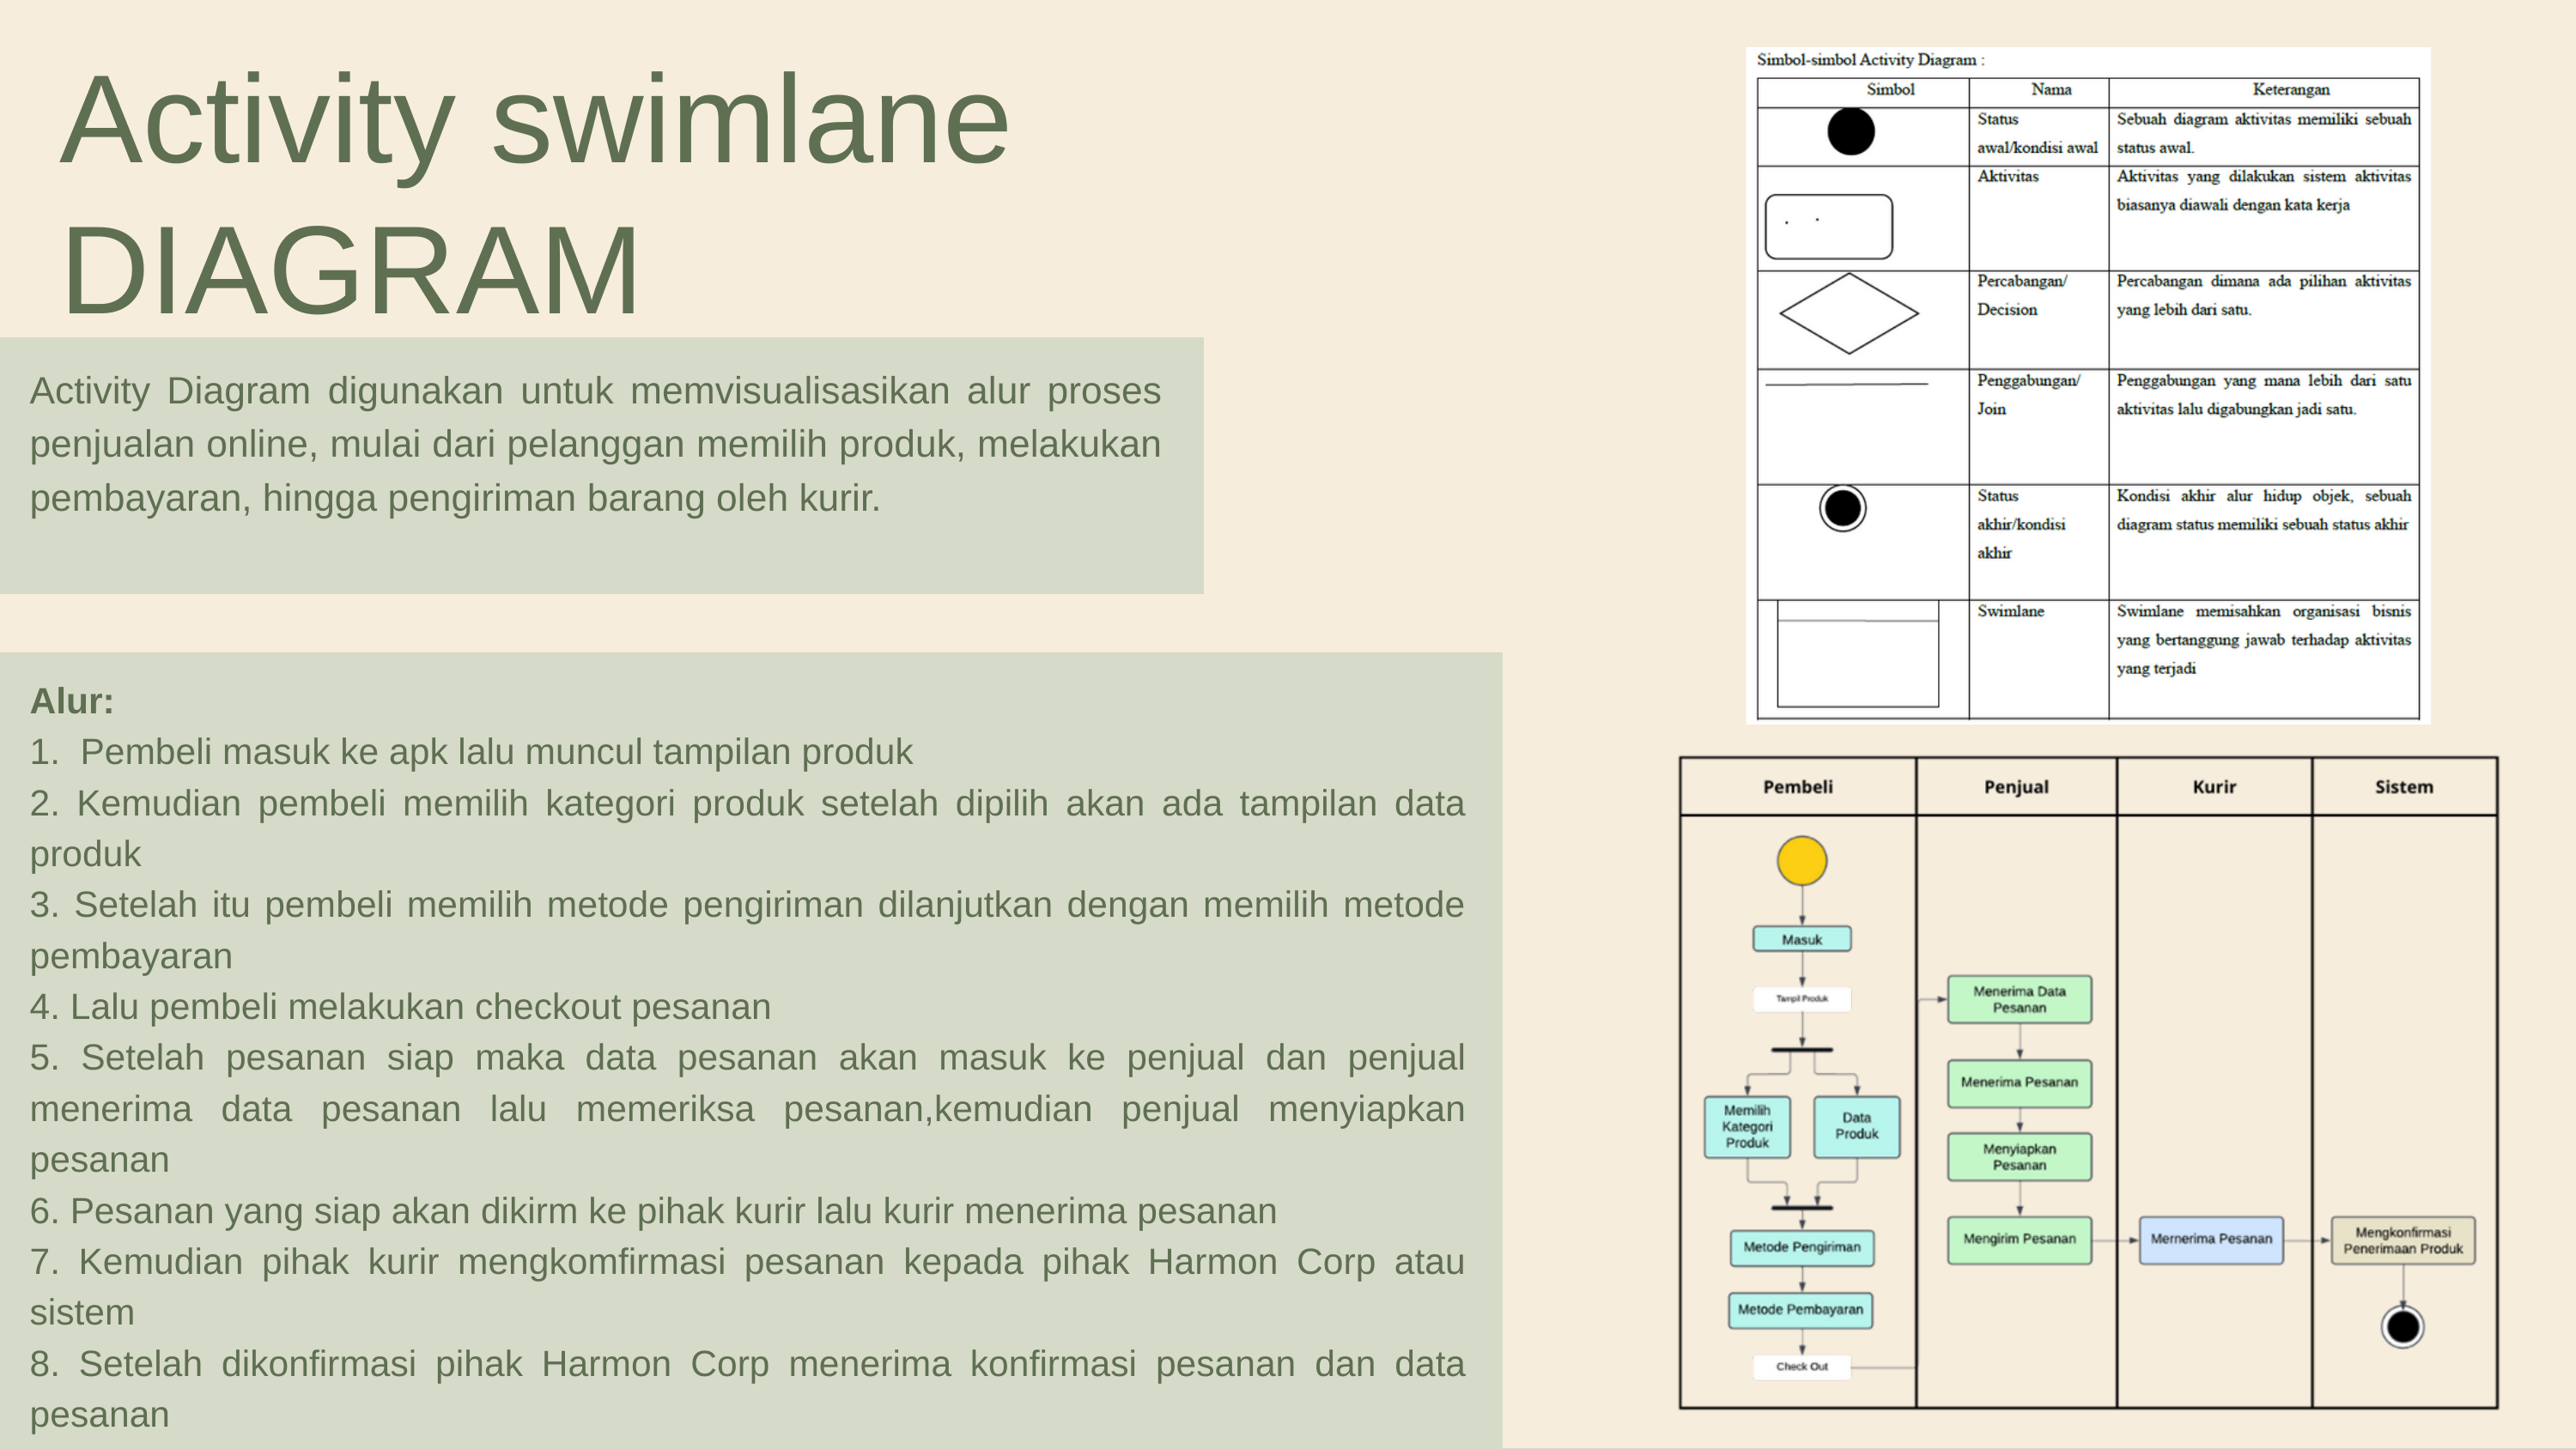

Activity swimlane DIAGRAM

Activity Diagram digunakan untuk memvisualisasikan alur proses penjualan online, mulai dari pelanggan memilih produk, melakukan pembayaran, hingga pengiriman barang oleh kurir.

Alur:
1.  Pembeli masuk ke apk lalu muncul tampilan produk
2. Kemudian pembeli memilih kategori produk setelah dipilih akan ada tampilan data produk
3. Setelah itu pembeli memilih metode pengiriman dilanjutkan dengan memilih metode pembayaran
4. Lalu pembeli melakukan checkout pesanan
5. Setelah pesanan siap maka data pesanan akan masuk ke penjual dan penjual menerima data pesanan lalu memeriksa pesanan,kemudian penjual menyiapkan pesanan
6. Pesanan yang siap akan dikirm ke pihak kurir lalu kurir menerima pesanan
7. Kemudian pihak kurir mengkomfirmasi pesanan kepada pihak Harmon Corp atau sistem
8. Setelah dikonfirmasi pihak Harmon Corp menerima konfirmasi pesanan dan data pesanan